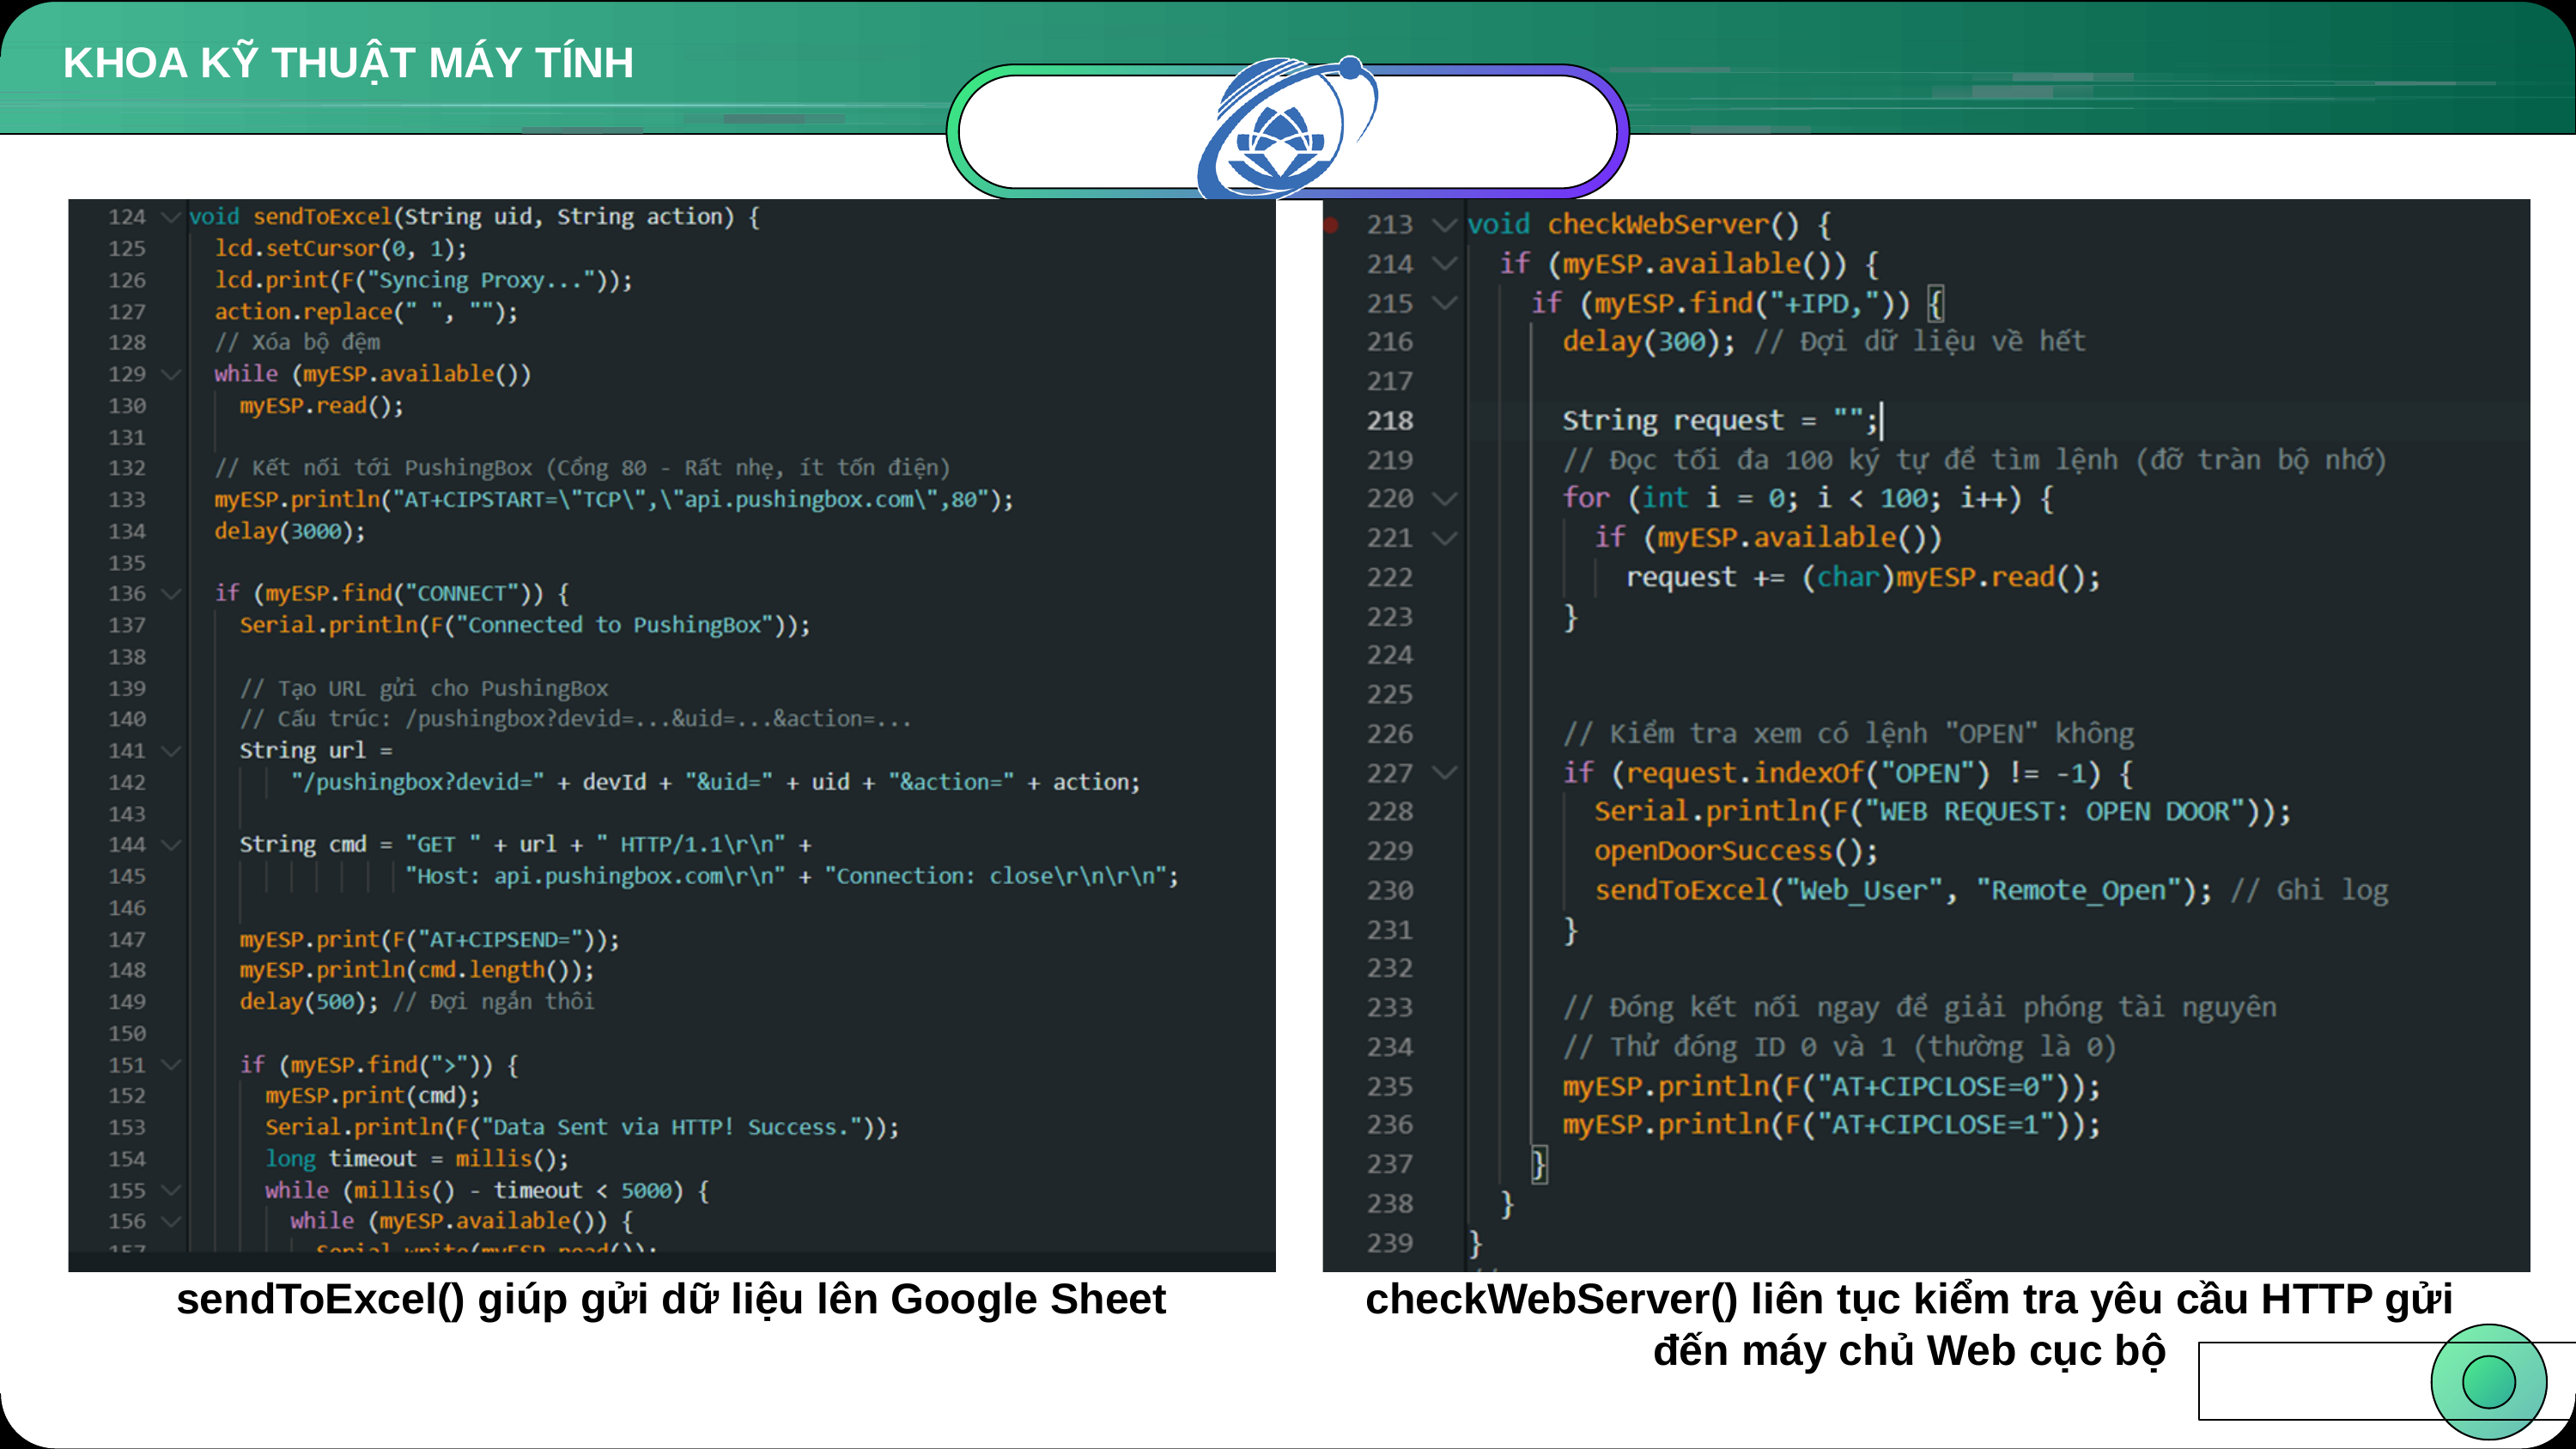

www.9slide.vn

KHOA KỸ THUẬT MÁY TÍNH

sendToExcel() giúp gửi dữ liệu lên Google Sheet
checkWebServer() liên tục kiểm tra yêu cầu HTTP gửi đến máy chủ Web cục bộ

‹#›